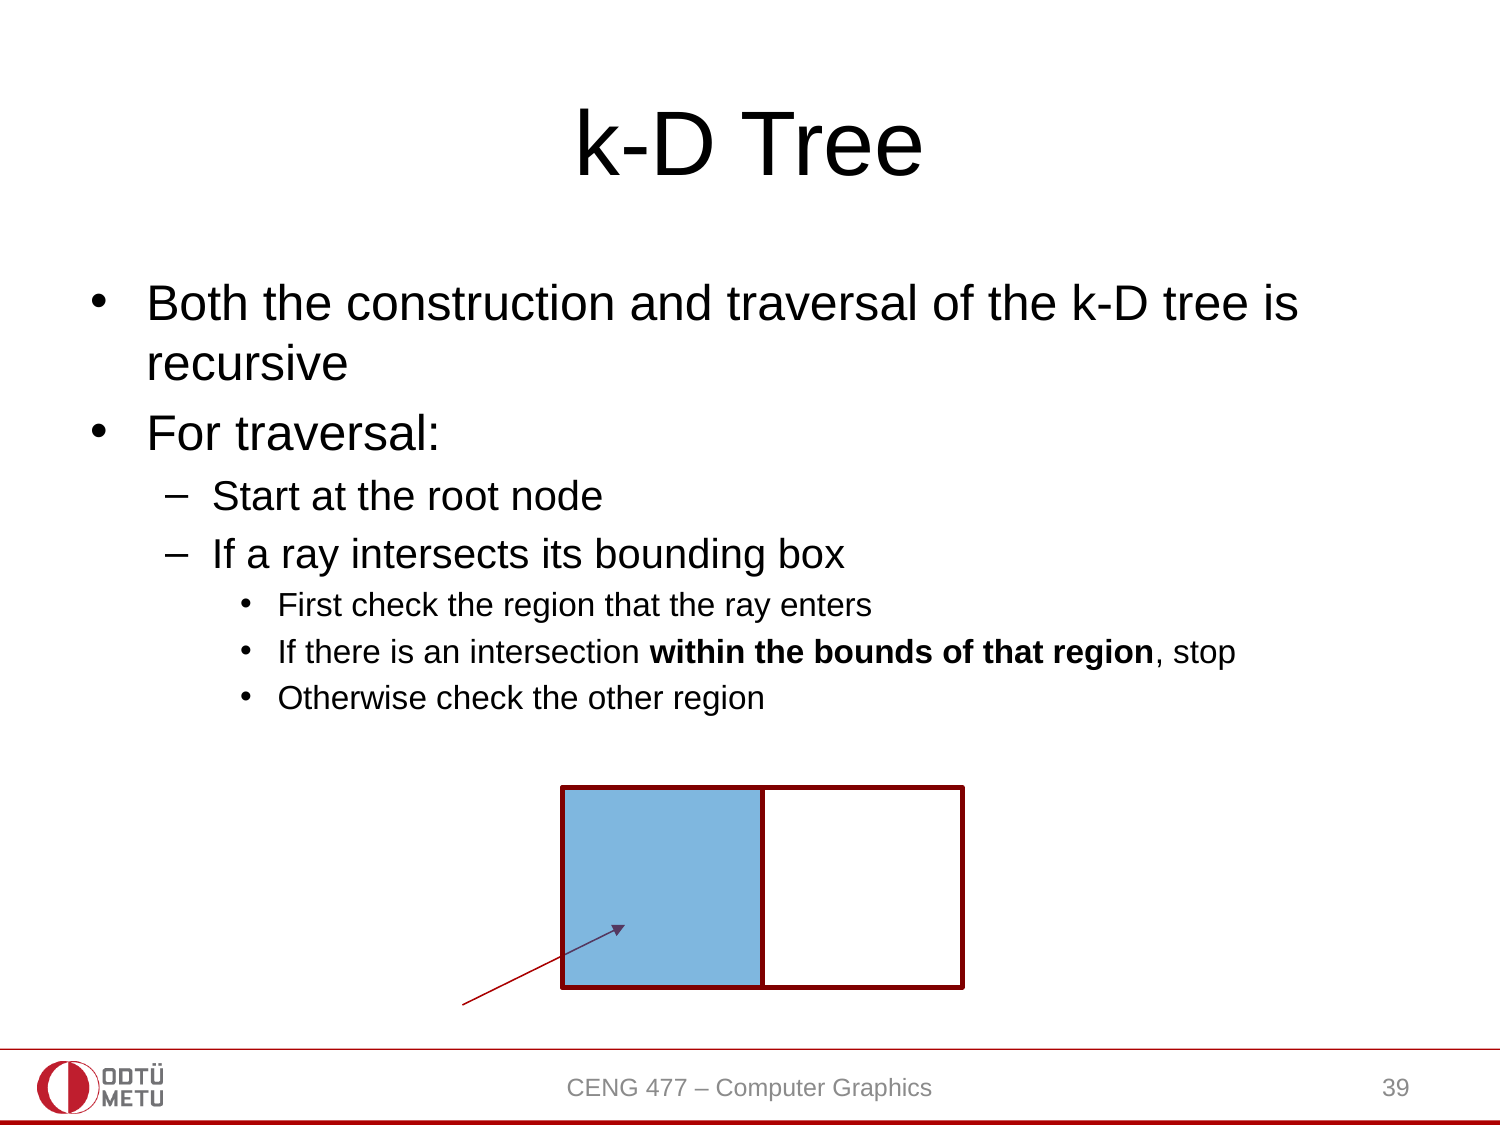

# k-D Tree
Both the construction and traversal of the k-D tree is recursive
For traversal:
Start at the root node
If a ray intersects its bounding box
First check the region that the ray enters
If there is an intersection within the bounds of that region, stop
Otherwise check the other region

CENG 477 – Computer Graphics
39